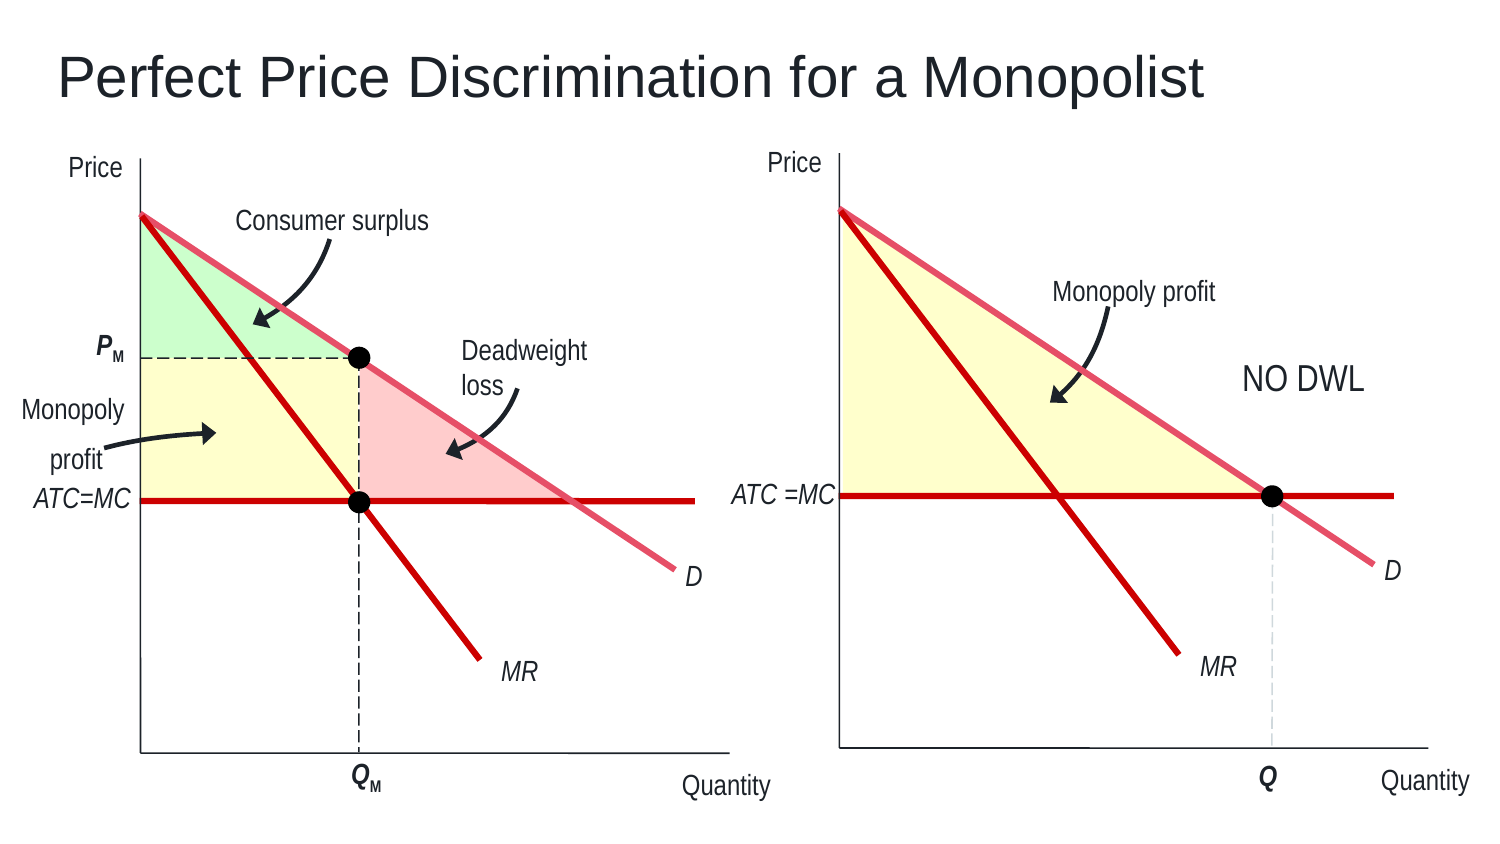

Perfect Price Discrimination for a Monopolist
Price

Quantity
Price

Quantity
Consumer surplus

D

MR

Monopoly profit

D

MR
PM

QM
Deadweight
loss

NO DWL

Monopoly
profit

ATC =MC

ATC=MC

Q